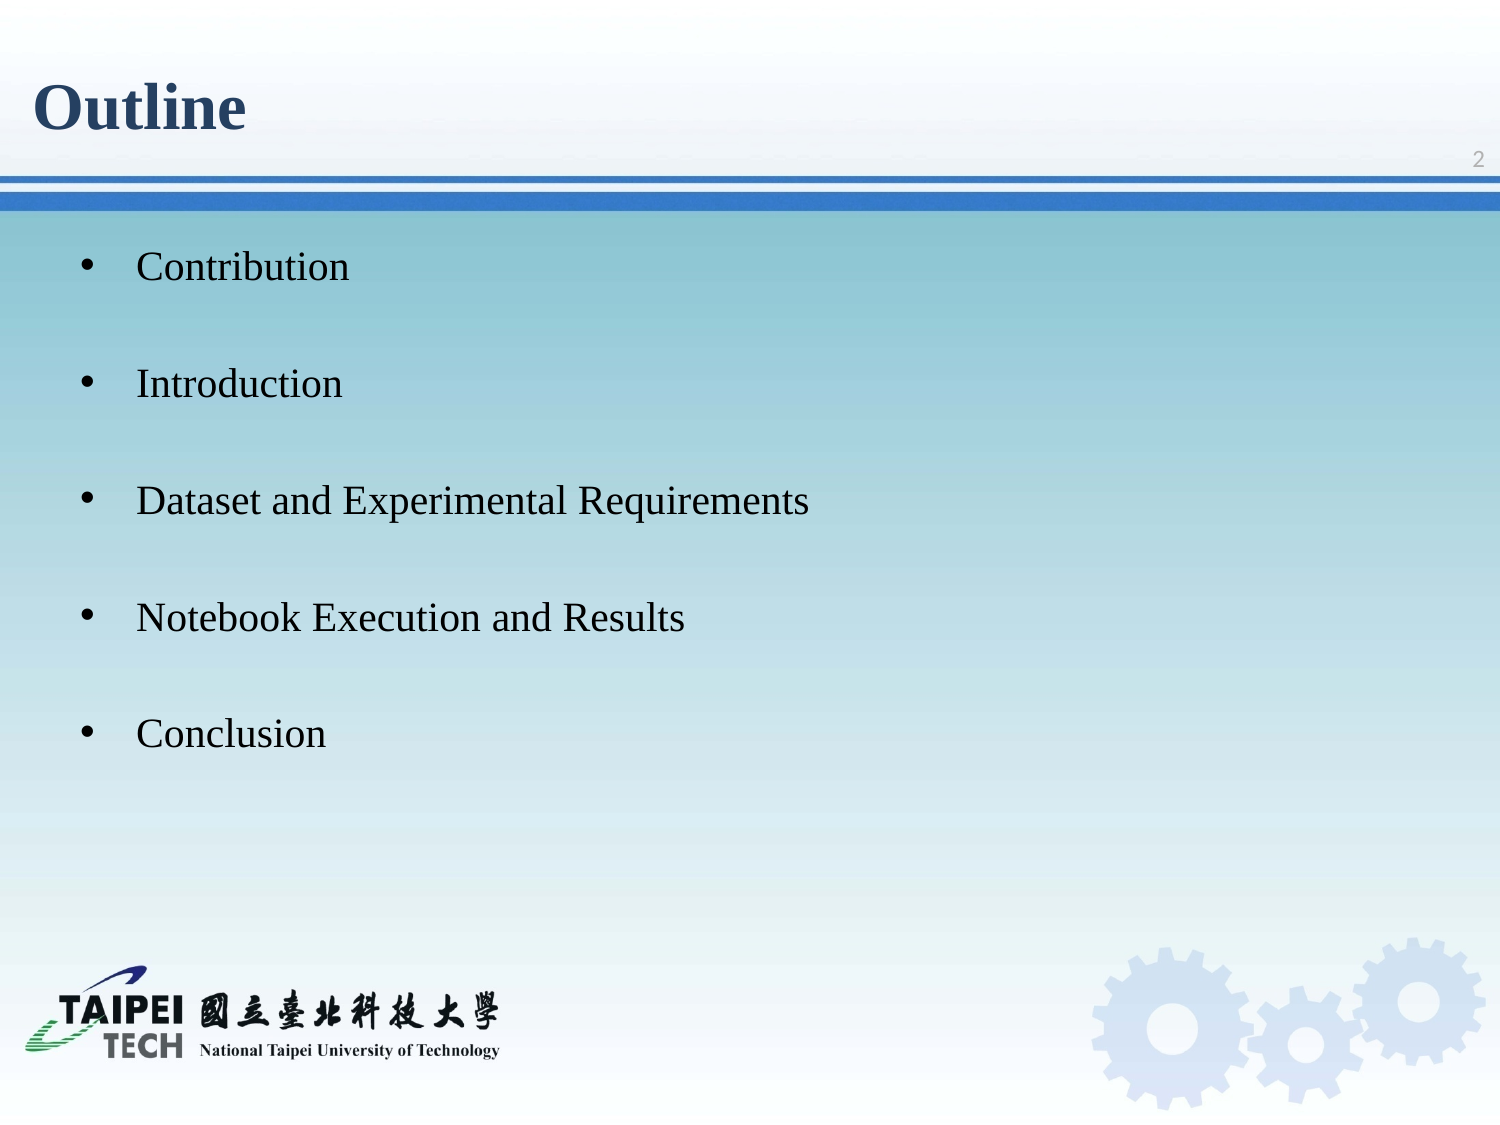

# Outline
2
Contribution

Introduction

Dataset and Experimental Requirements

Notebook Execution and Results

Conclusion